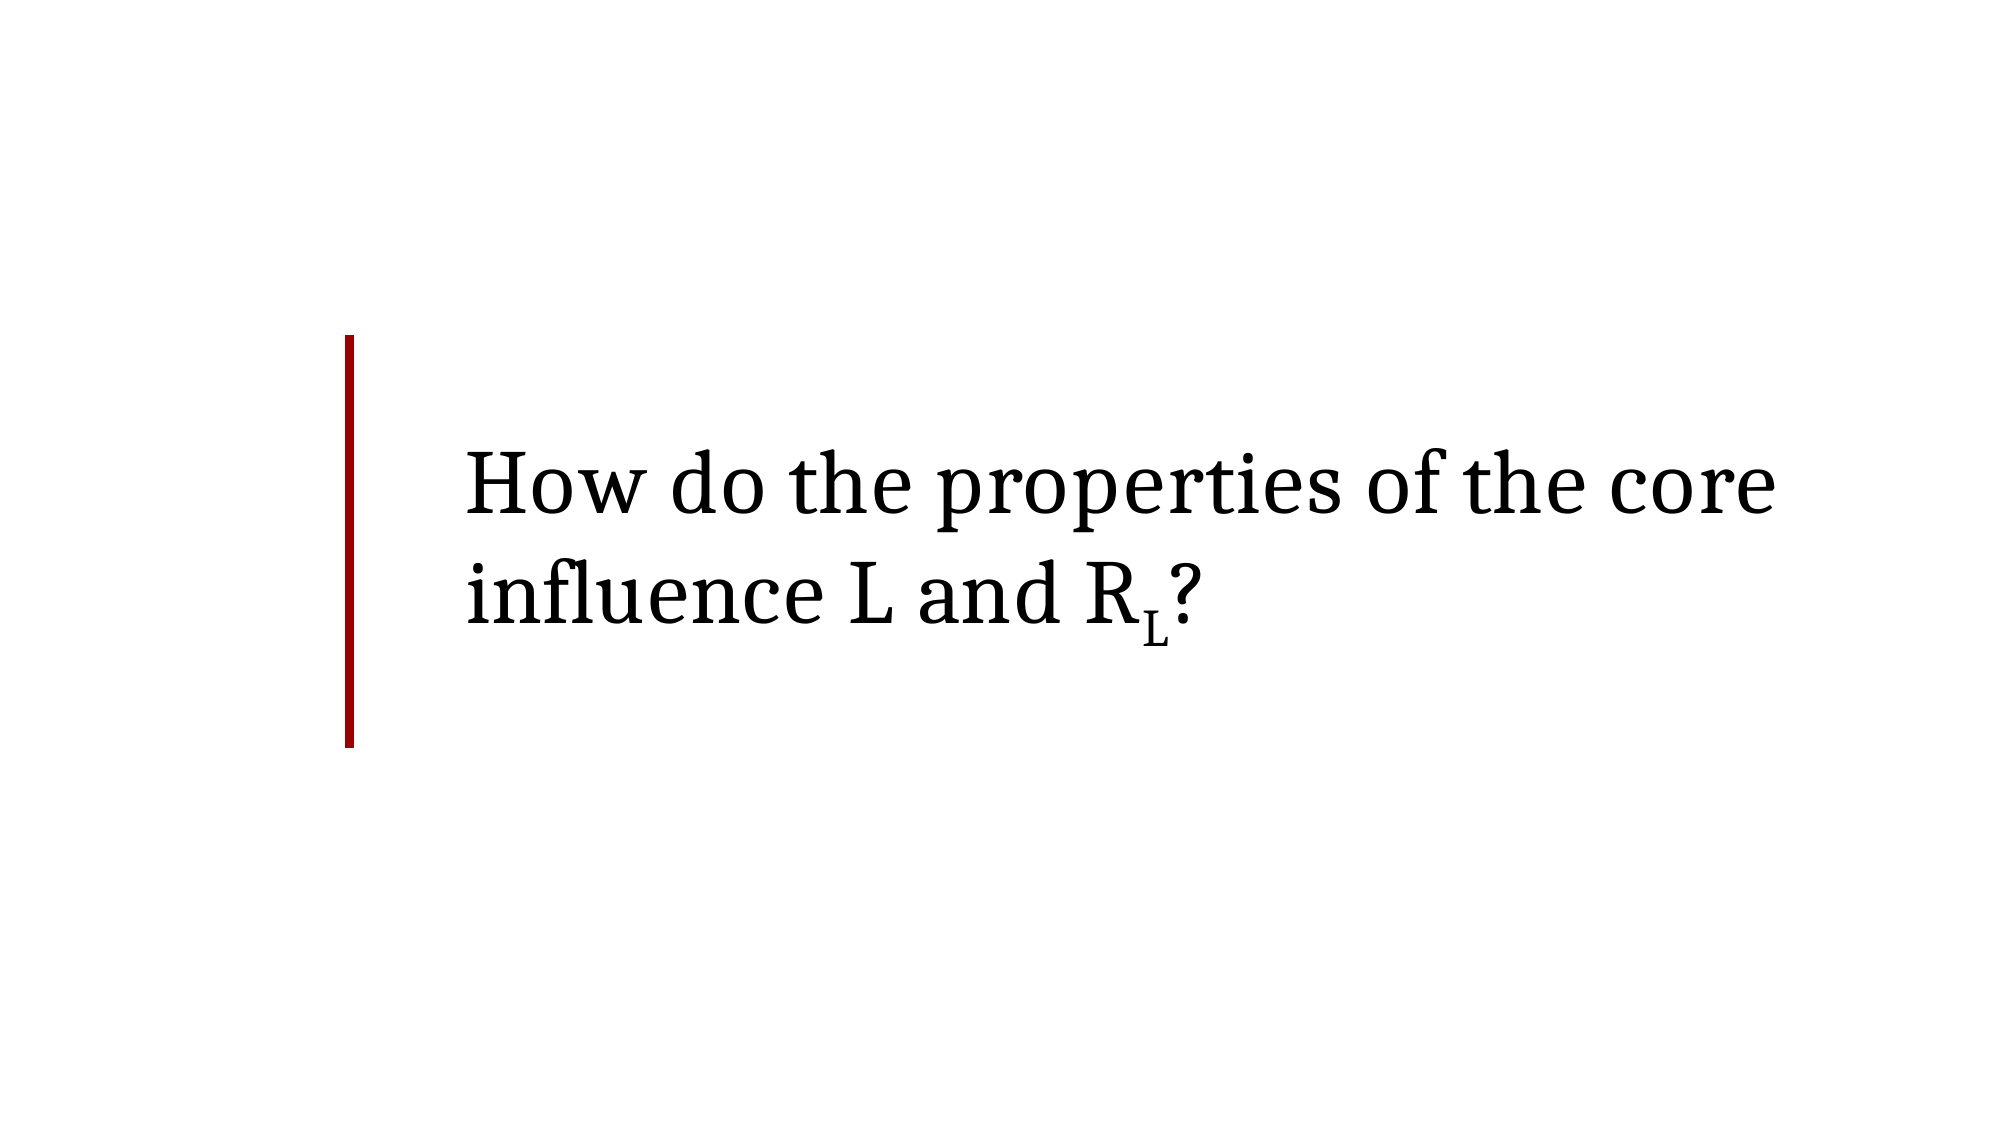

# How do the properties of the core influence L and RL?